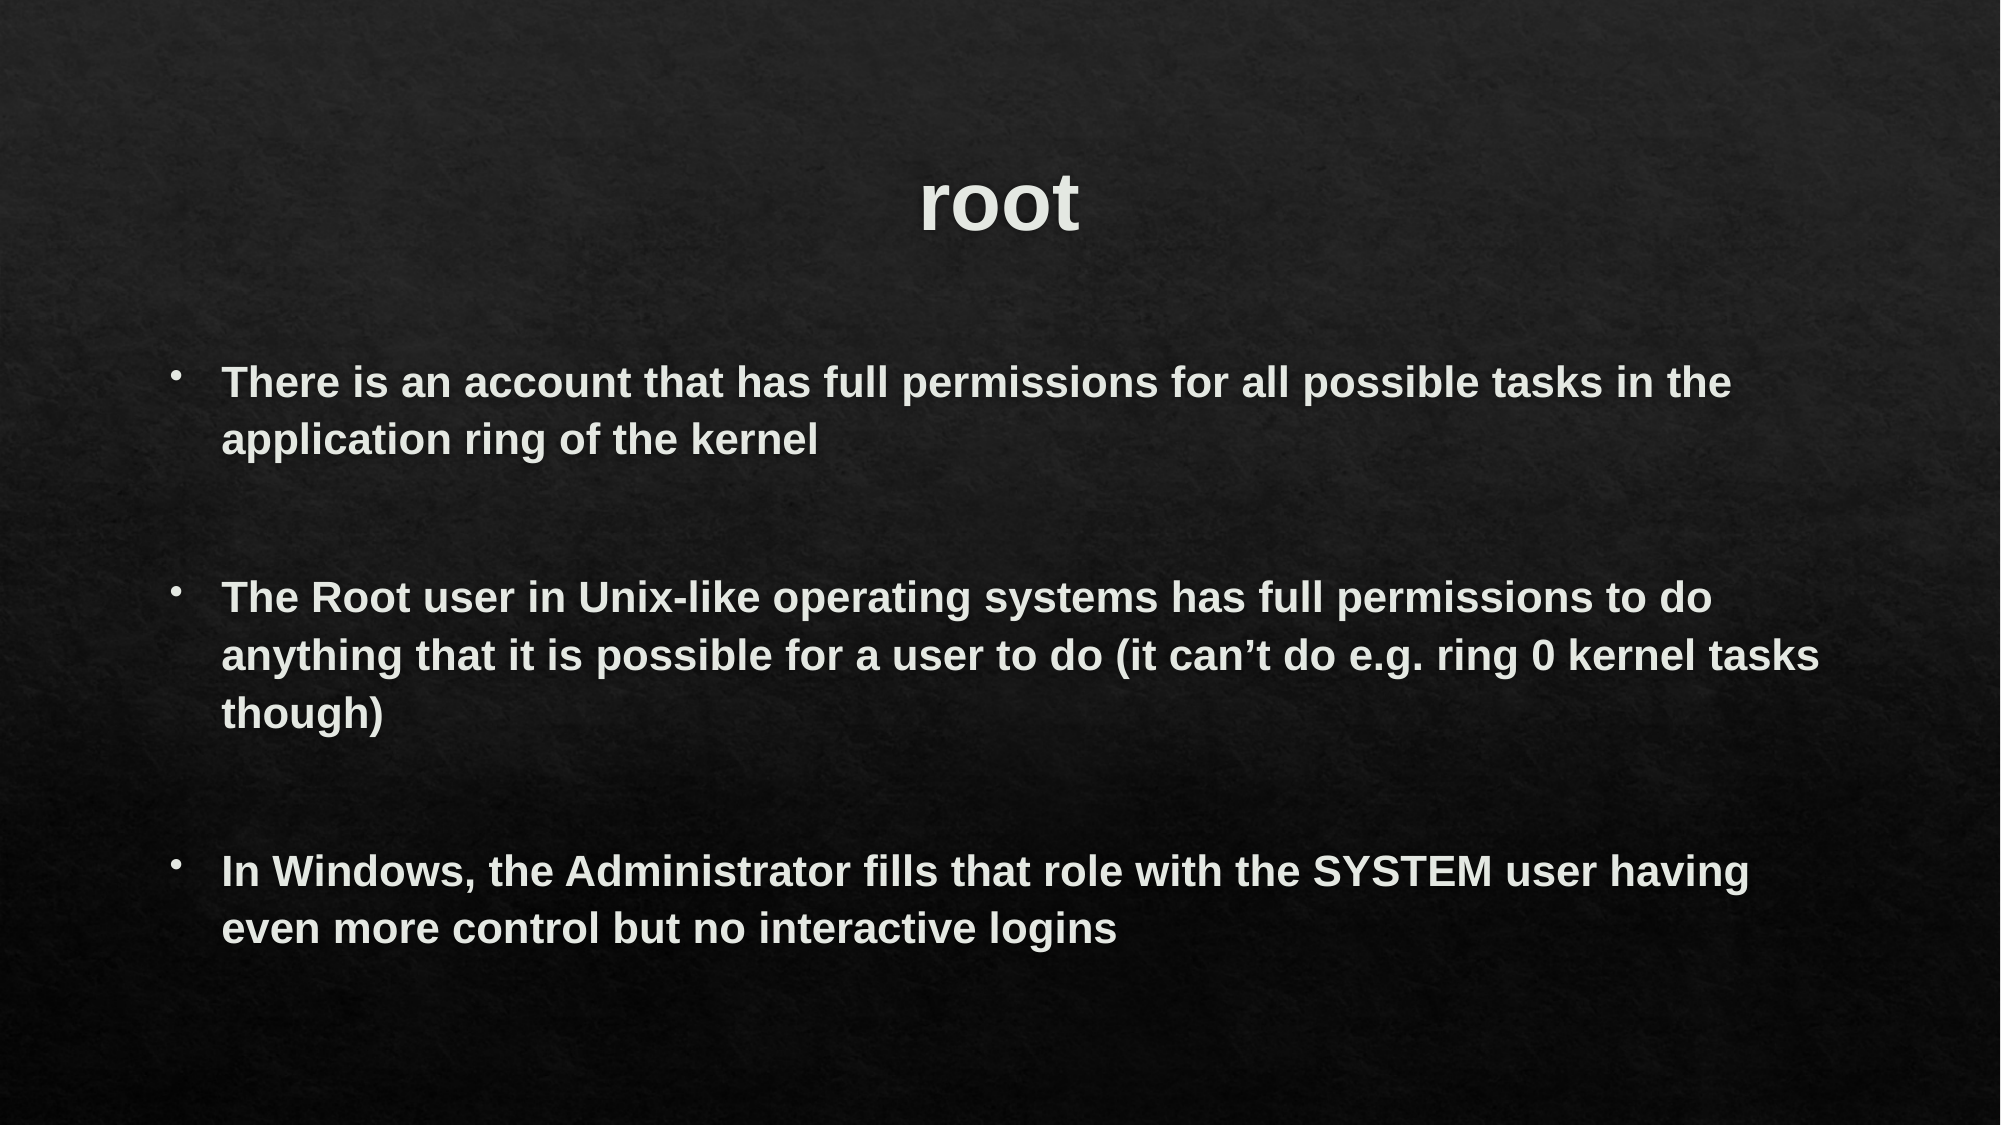

# root
There is an account that has full permissions for all possible tasks in the application ring of the kernel

The Root user in Unix-like operating systems has full permissions to do anything that it is possible for a user to do (it can’t do e.g. ring 0 kernel tasks though)

In Windows, the Administrator fills that role with the SYSTEM user having even more control but no interactive logins